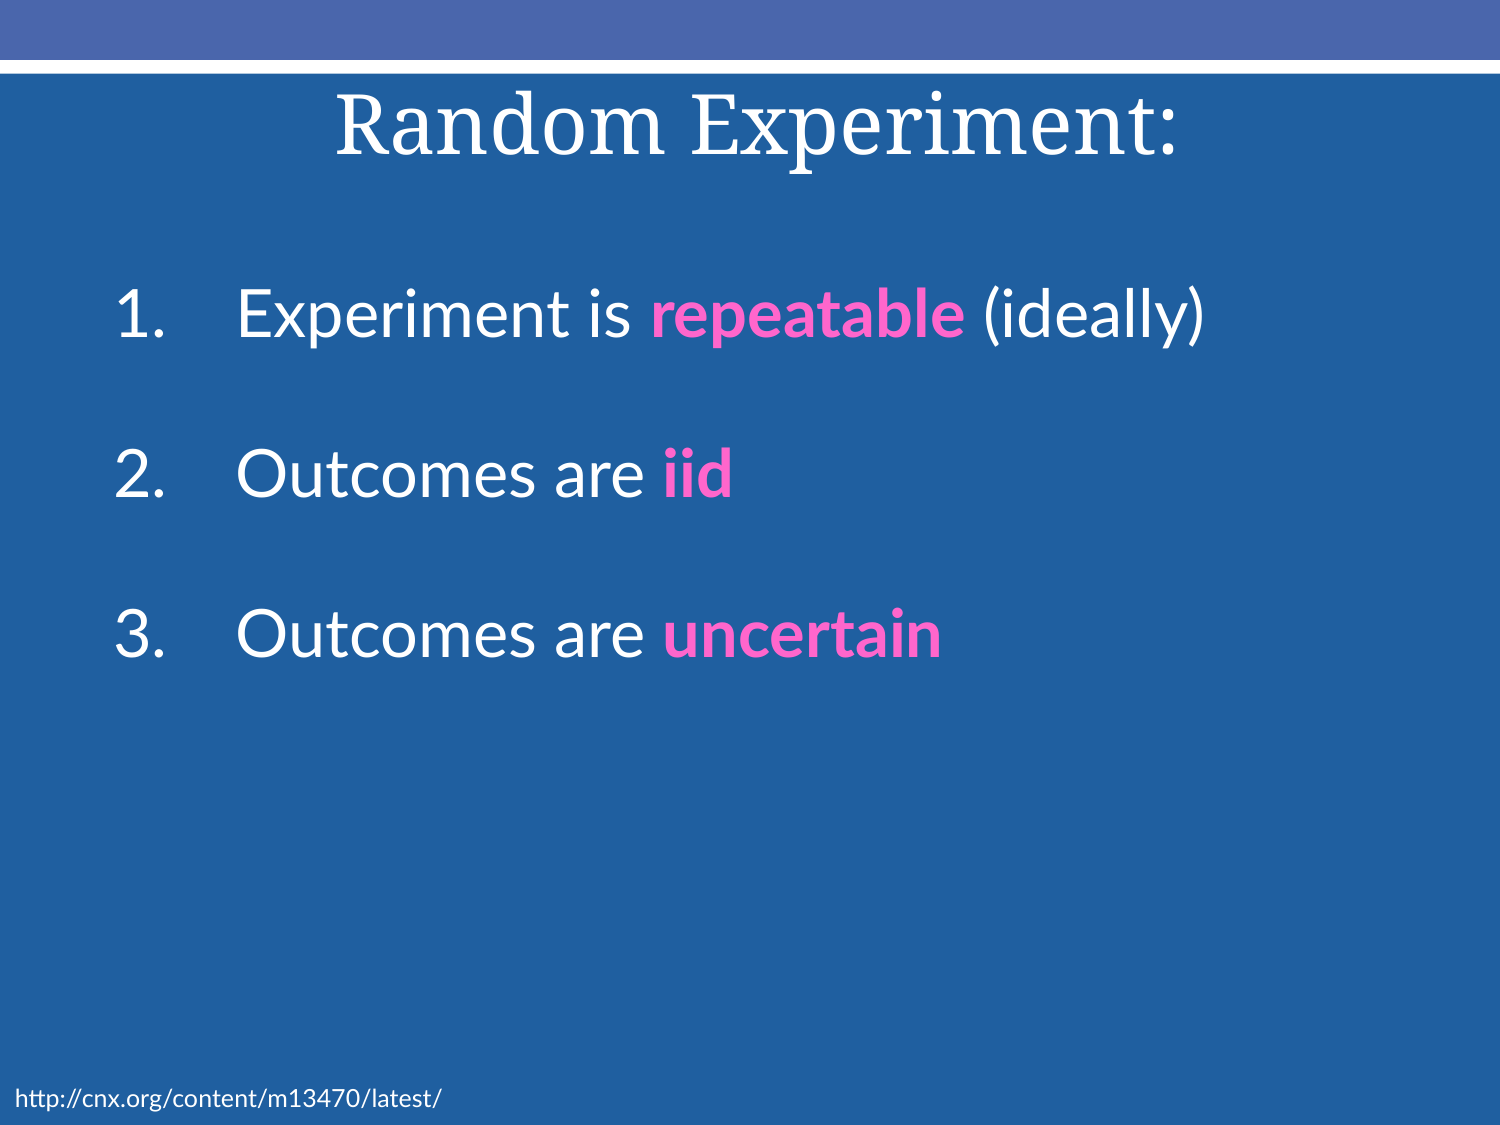

Random Experiment:

Experiment is repeatable (ideally)

Outcomes are iid

Outcomes are uncertain
http://cnx.org/content/m13470/latest/